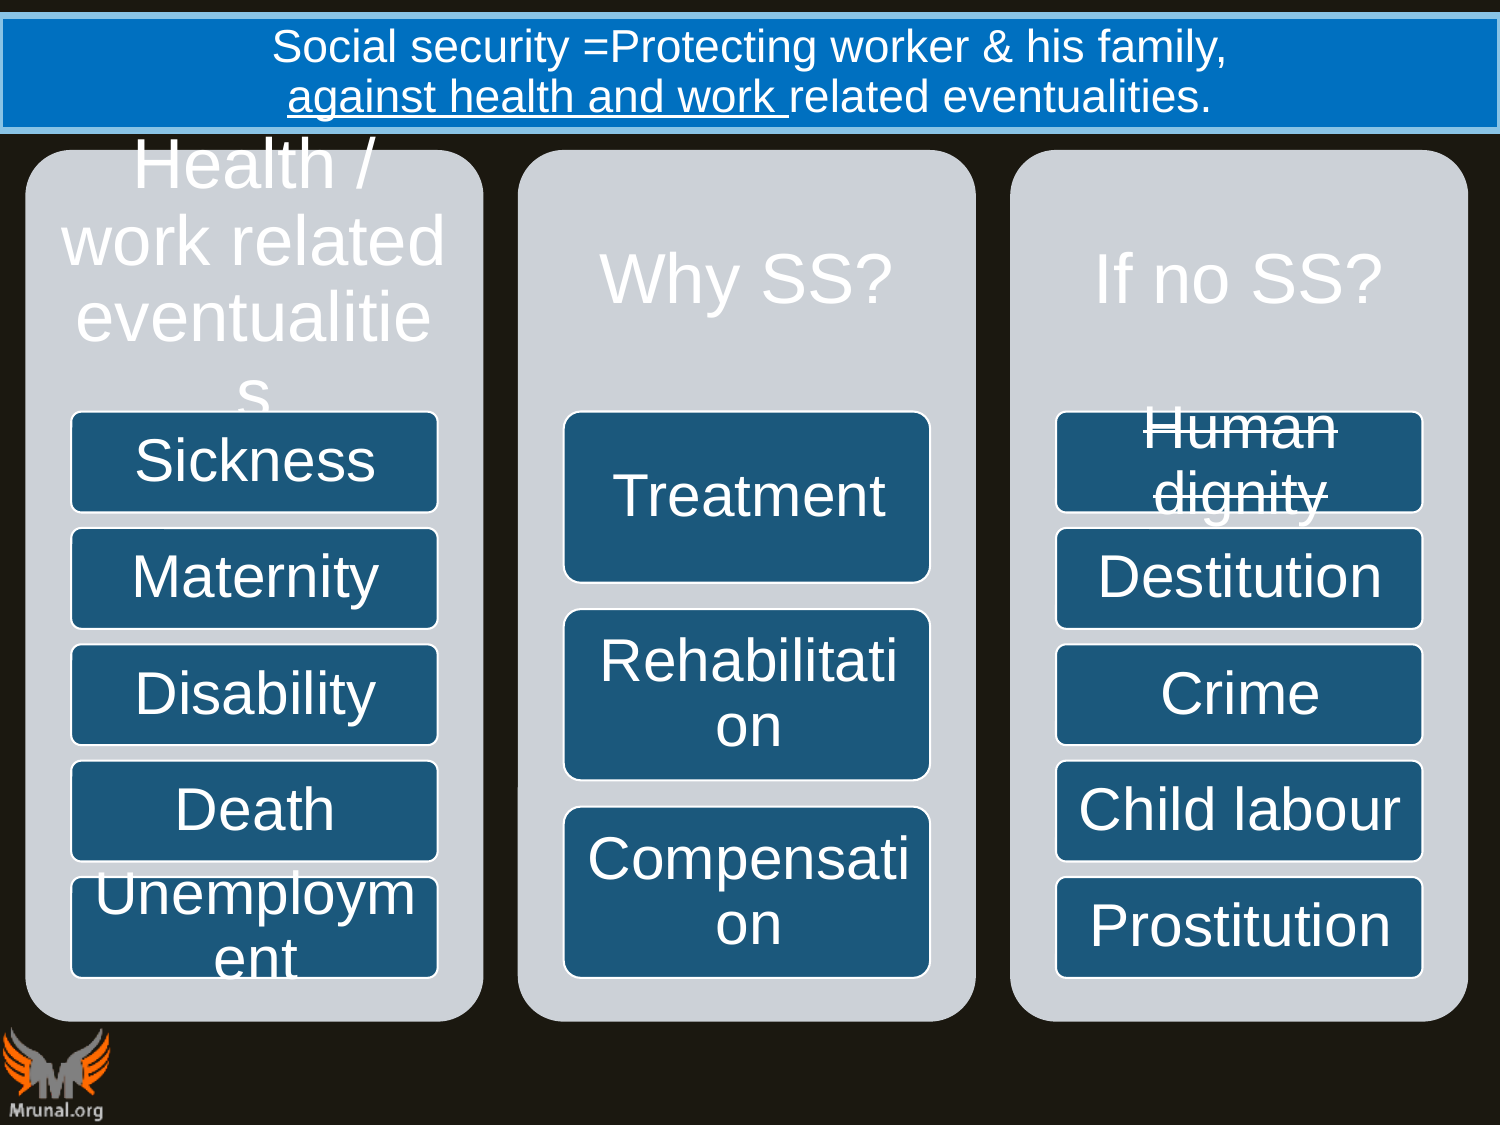

# Social security =Protecting worker & his family, against health and work related eventualities.
Health / work related eventualities
Sickness
Maternity
Disability
Death
Unemployment
Why SS?
Treatment
Rehabilitation
Compensation
If no SS?
Human dignity
Destitution
Crime
Child labour
Prostitution